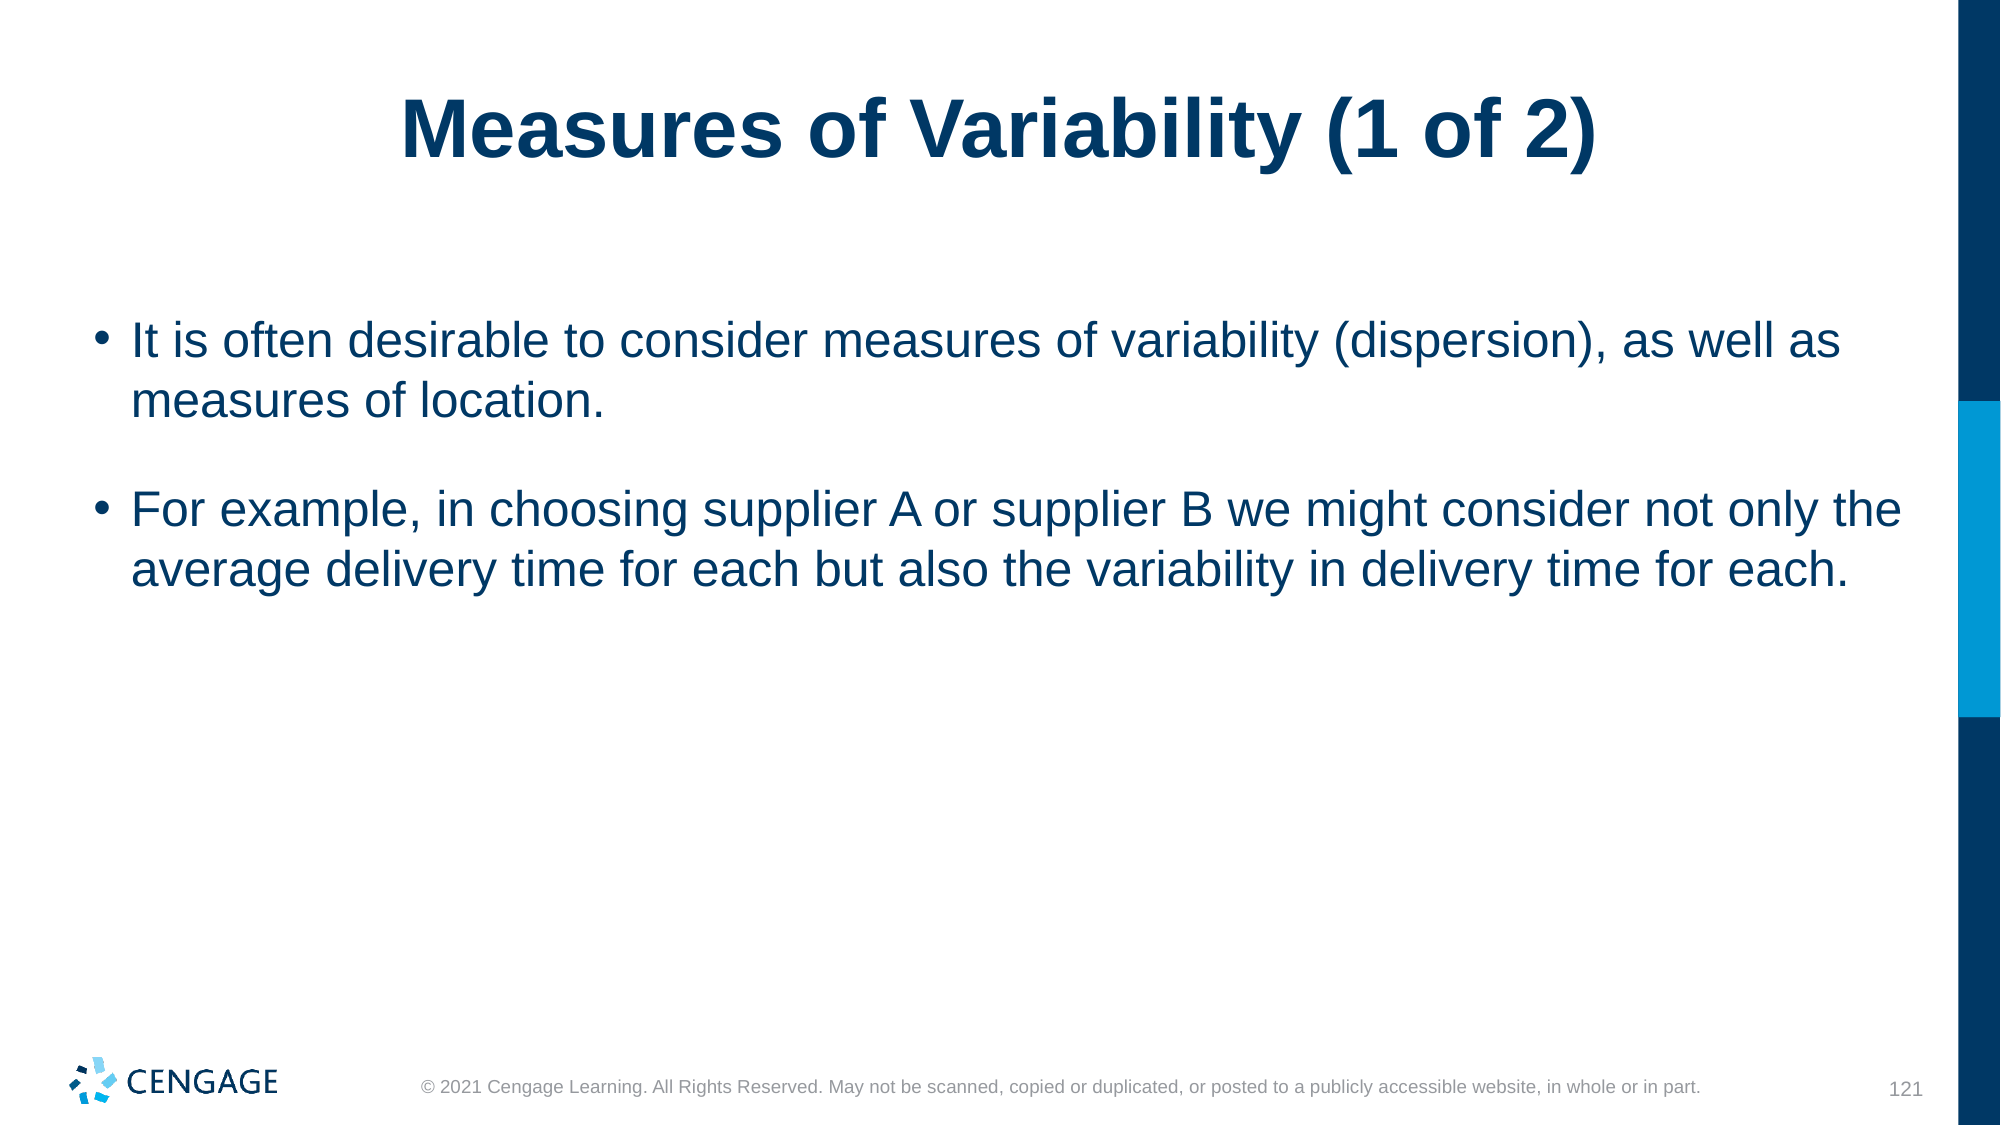

# Measures of Variability (1 of 2)
It is often desirable to consider measures of variability (dispersion), as well as measures of location.
For example, in choosing supplier A or supplier B we might consider not only the average delivery time for each but also the variability in delivery time for each.